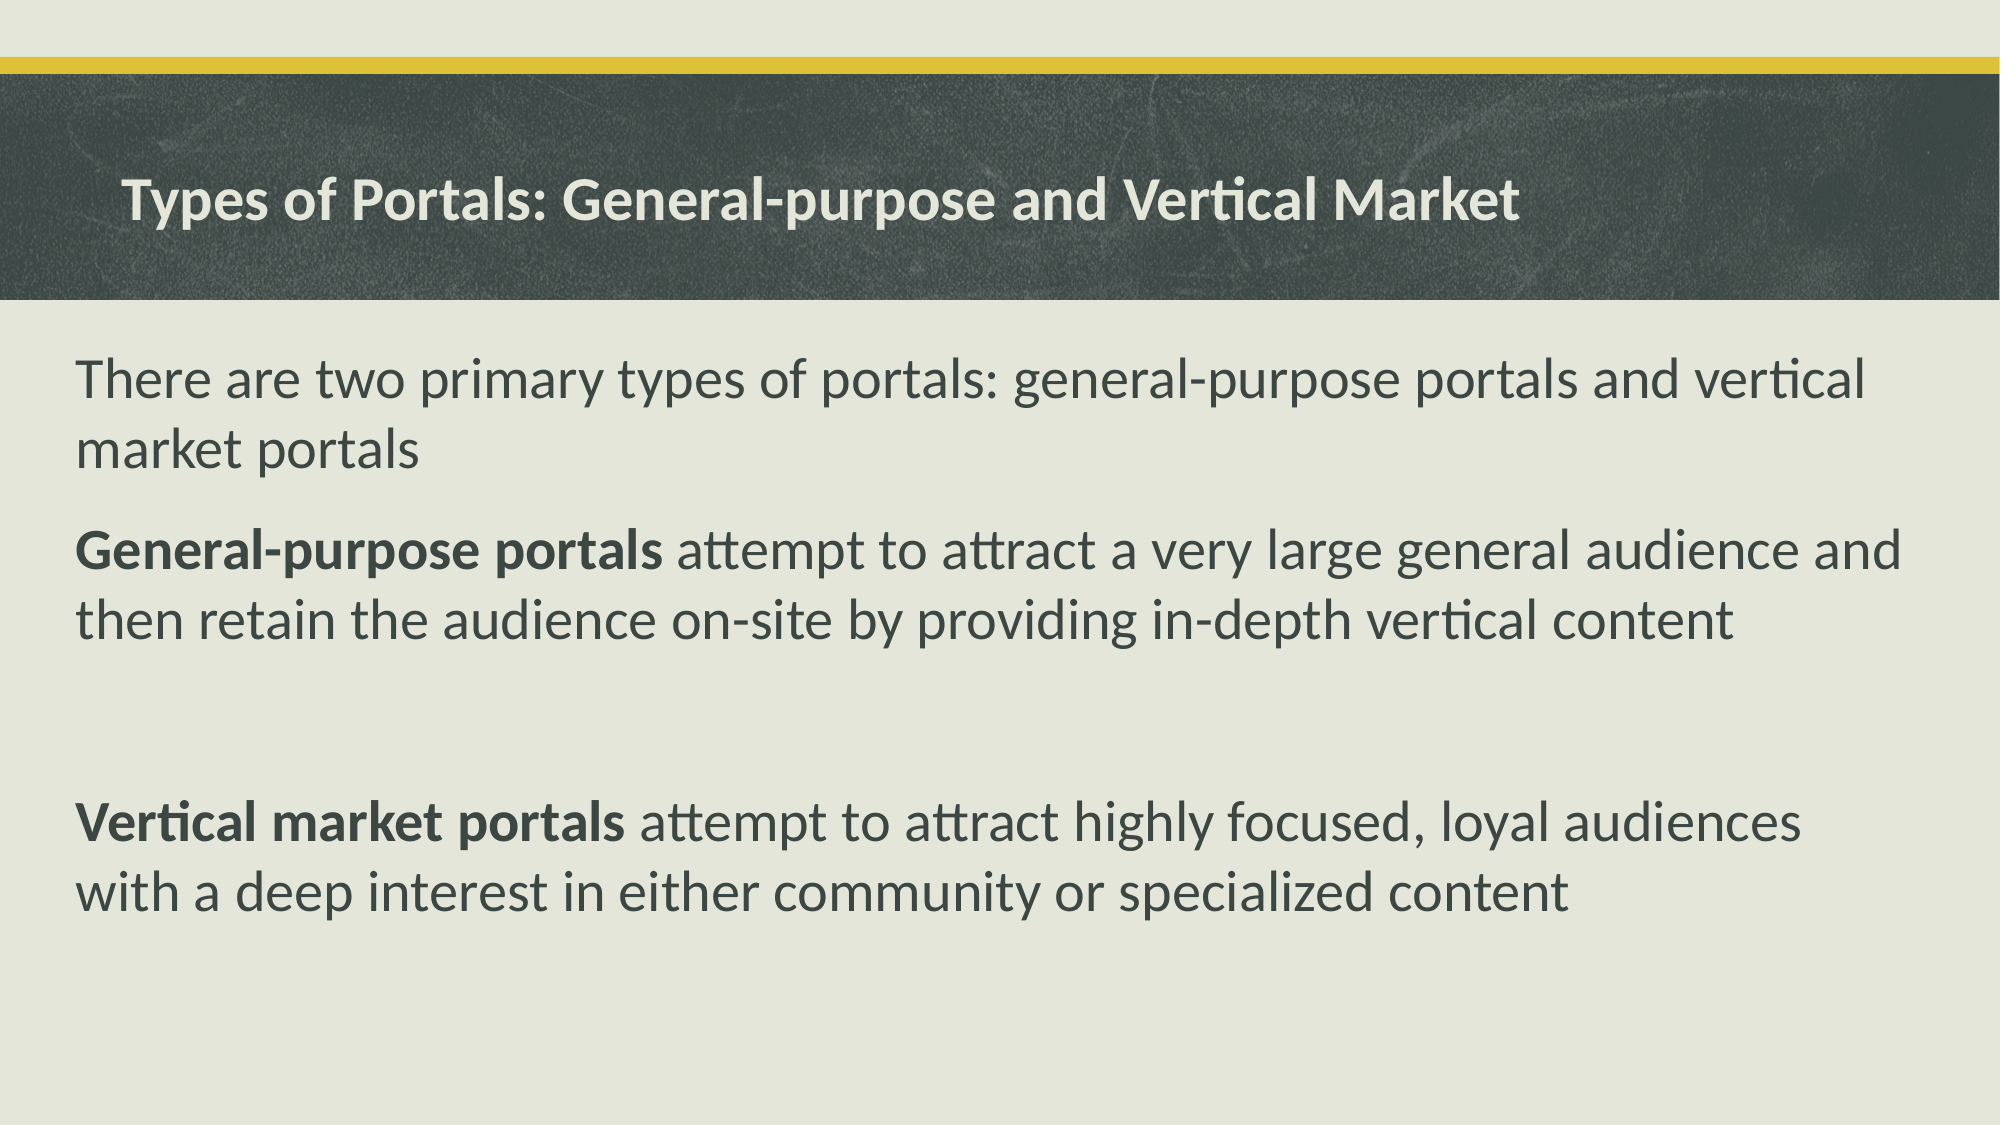

# Types of Portals: General-purpose and Vertical Market
There are two primary types of portals: general-purpose portals and vertical market portals
General-purpose portals attempt to attract a very large general audience and then retain the audience on-site by providing in-depth vertical content

Vertical market portals attempt to attract highly focused, loyal audiences with a deep interest in either community or specialized content